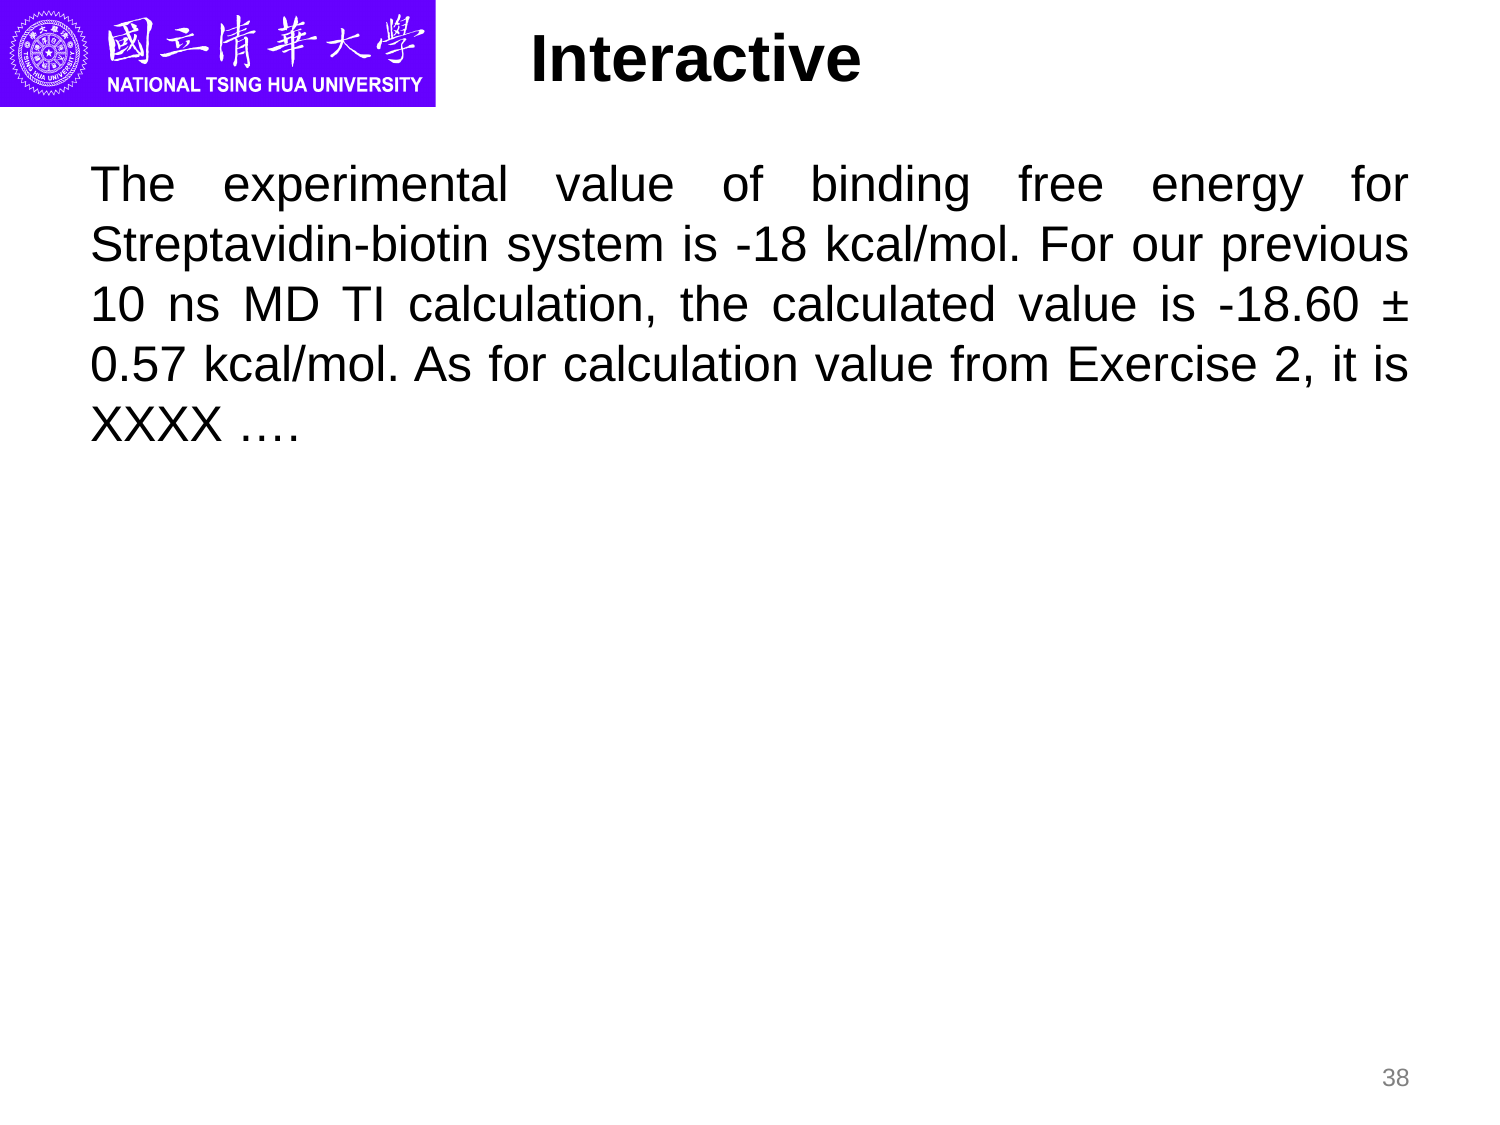

# Interactive
The experimental value of binding free energy for Streptavidin-biotin system is -18 kcal/mol. For our previous 10 ns MD TI calculation, the calculated value is -18.60 ± 0.57 kcal/mol. As for calculation value from Exercise 2, it is XXXX ….
38